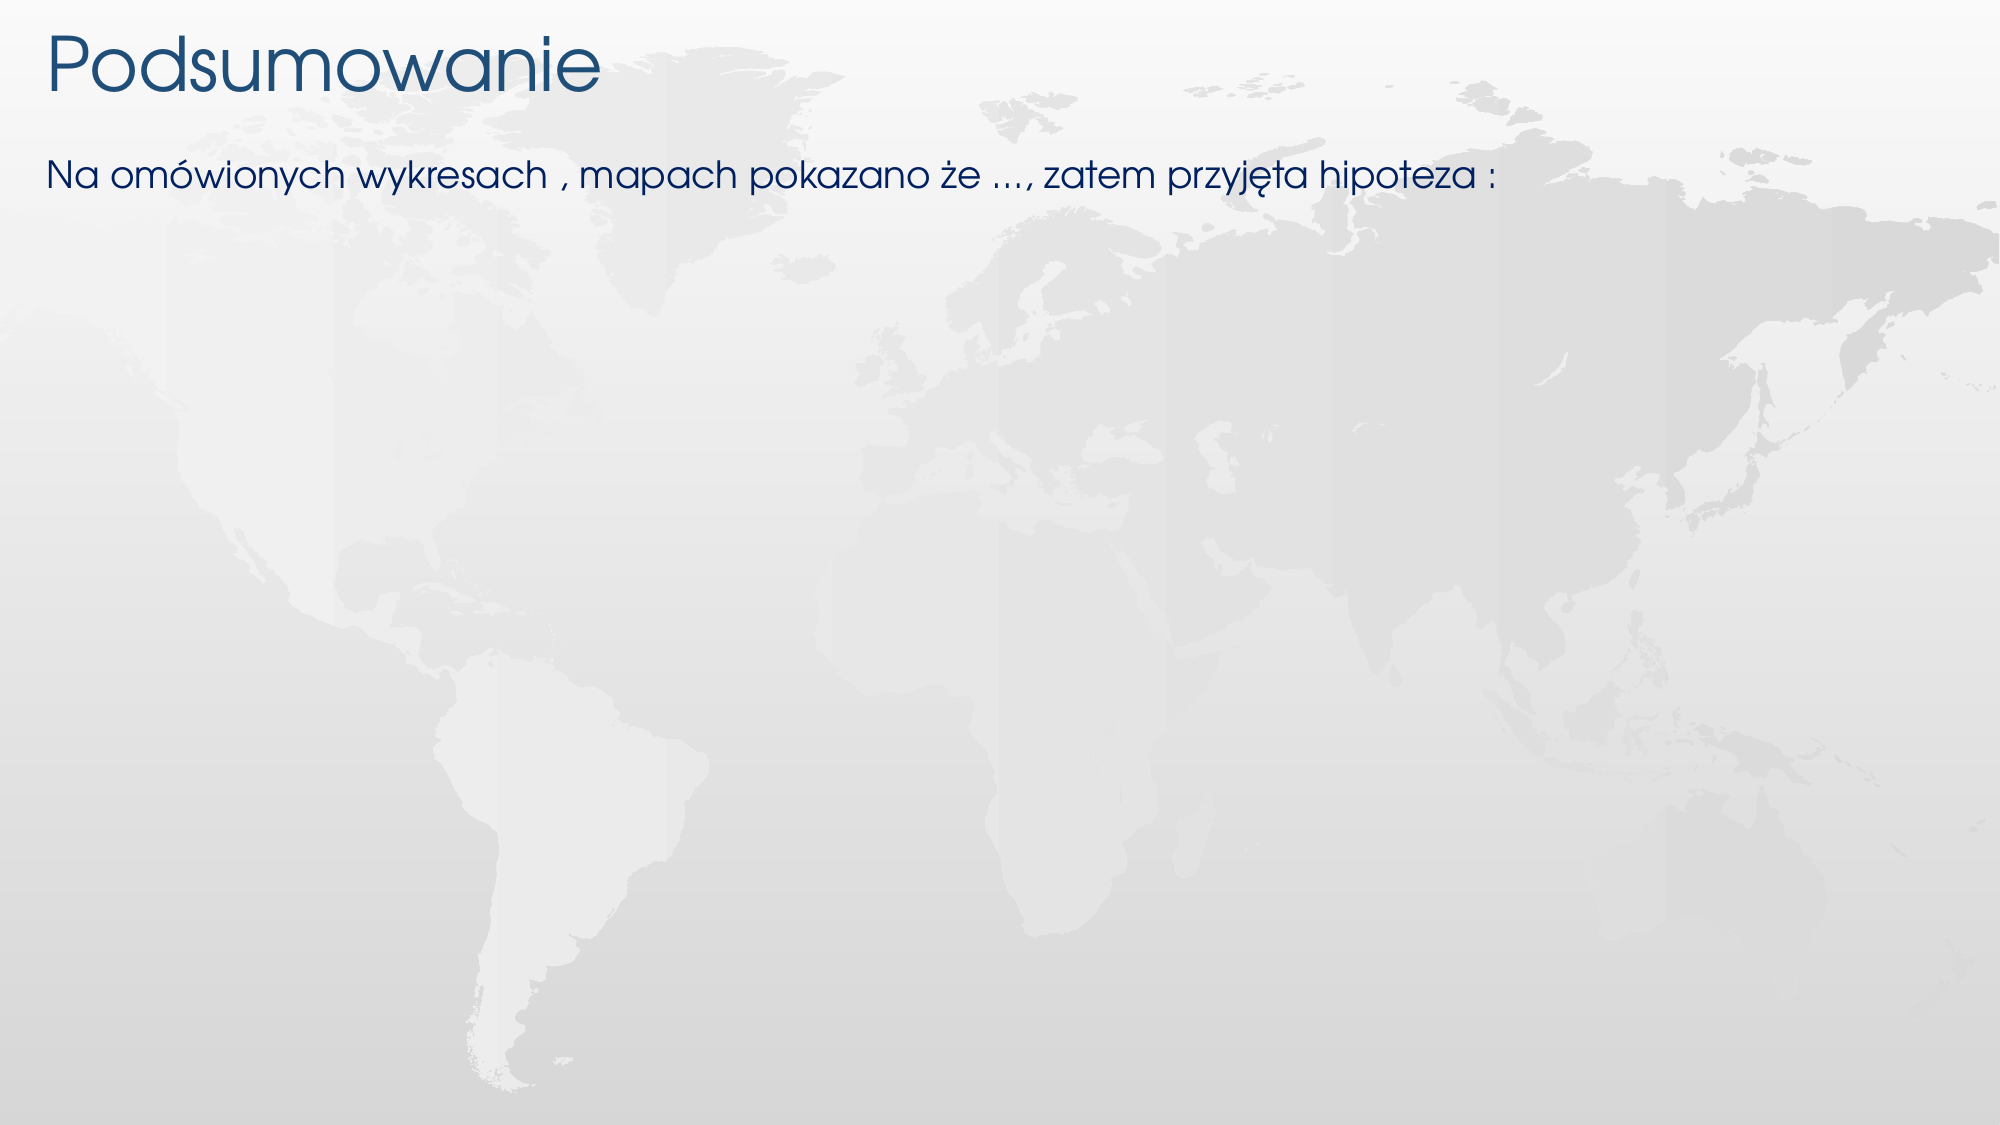

# Podsumowanie
Na omówionych wykresach , mapach pokazano że …, zatem przyjęta hipoteza :